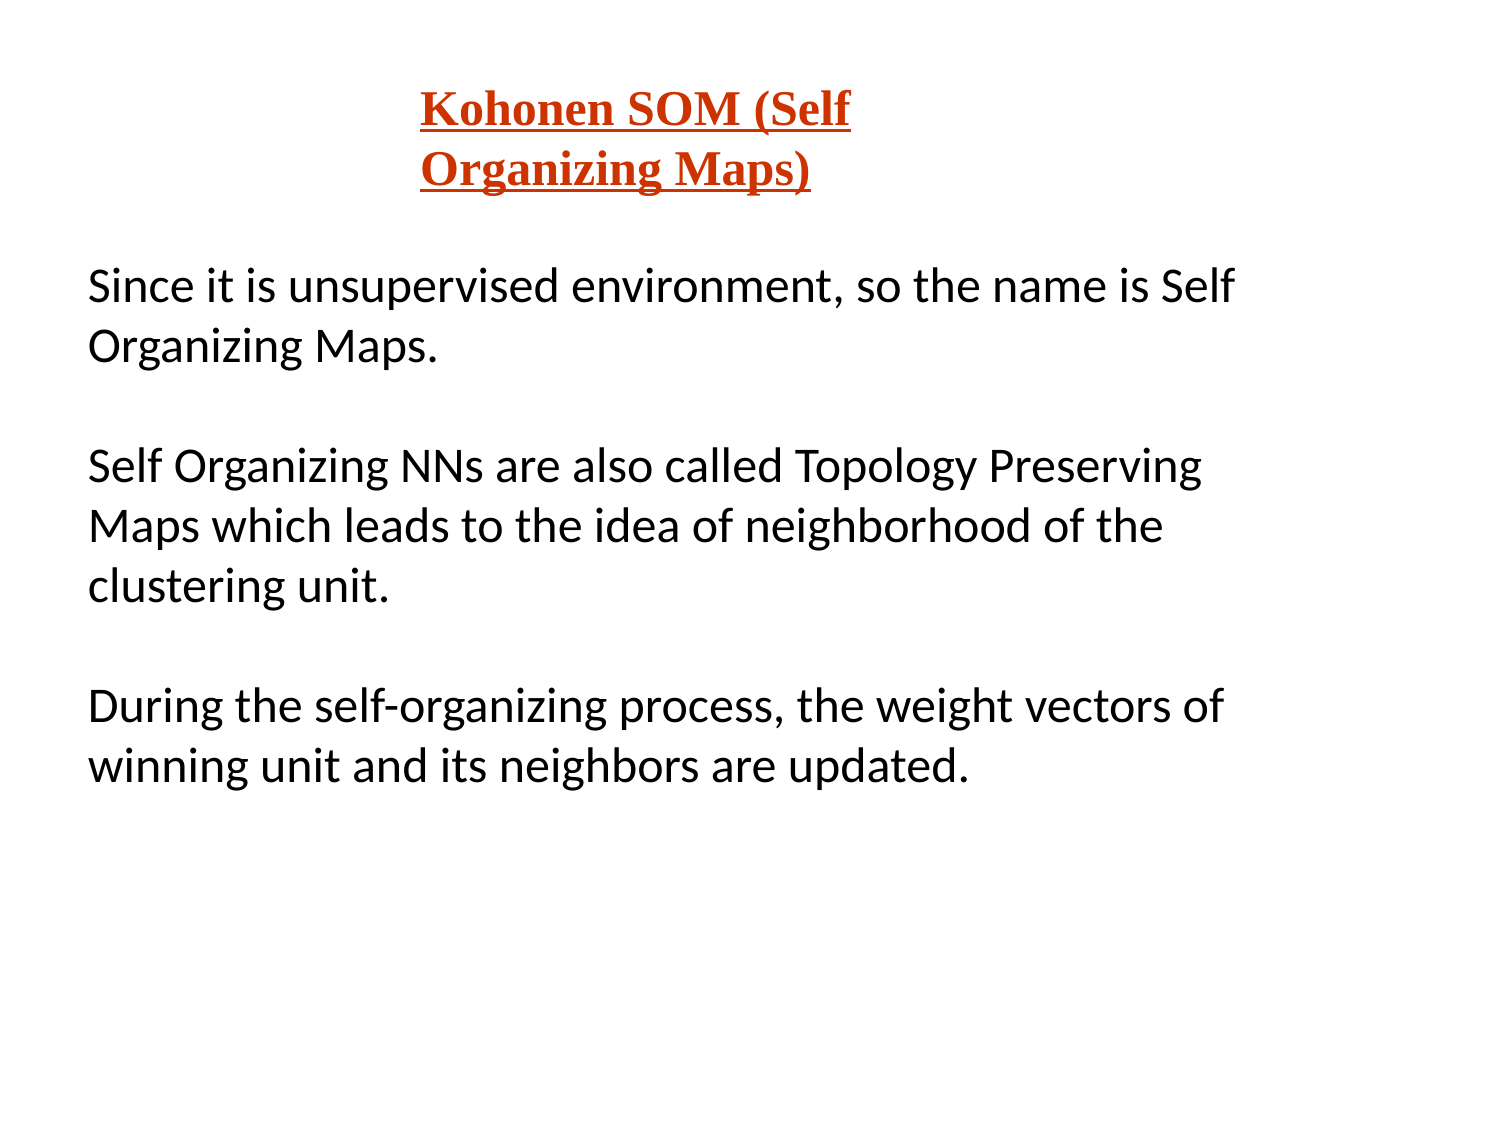

# Kohonen SOM (Self Organizing Maps)
Since it is unsupervised environment, so the name is Self Organizing Maps.

Self Organizing NNs are also called Topology Preserving Maps which leads to the idea of neighborhood of the clustering unit.

During the self-organizing process, the weight vectors of winning unit and its neighbors are updated.